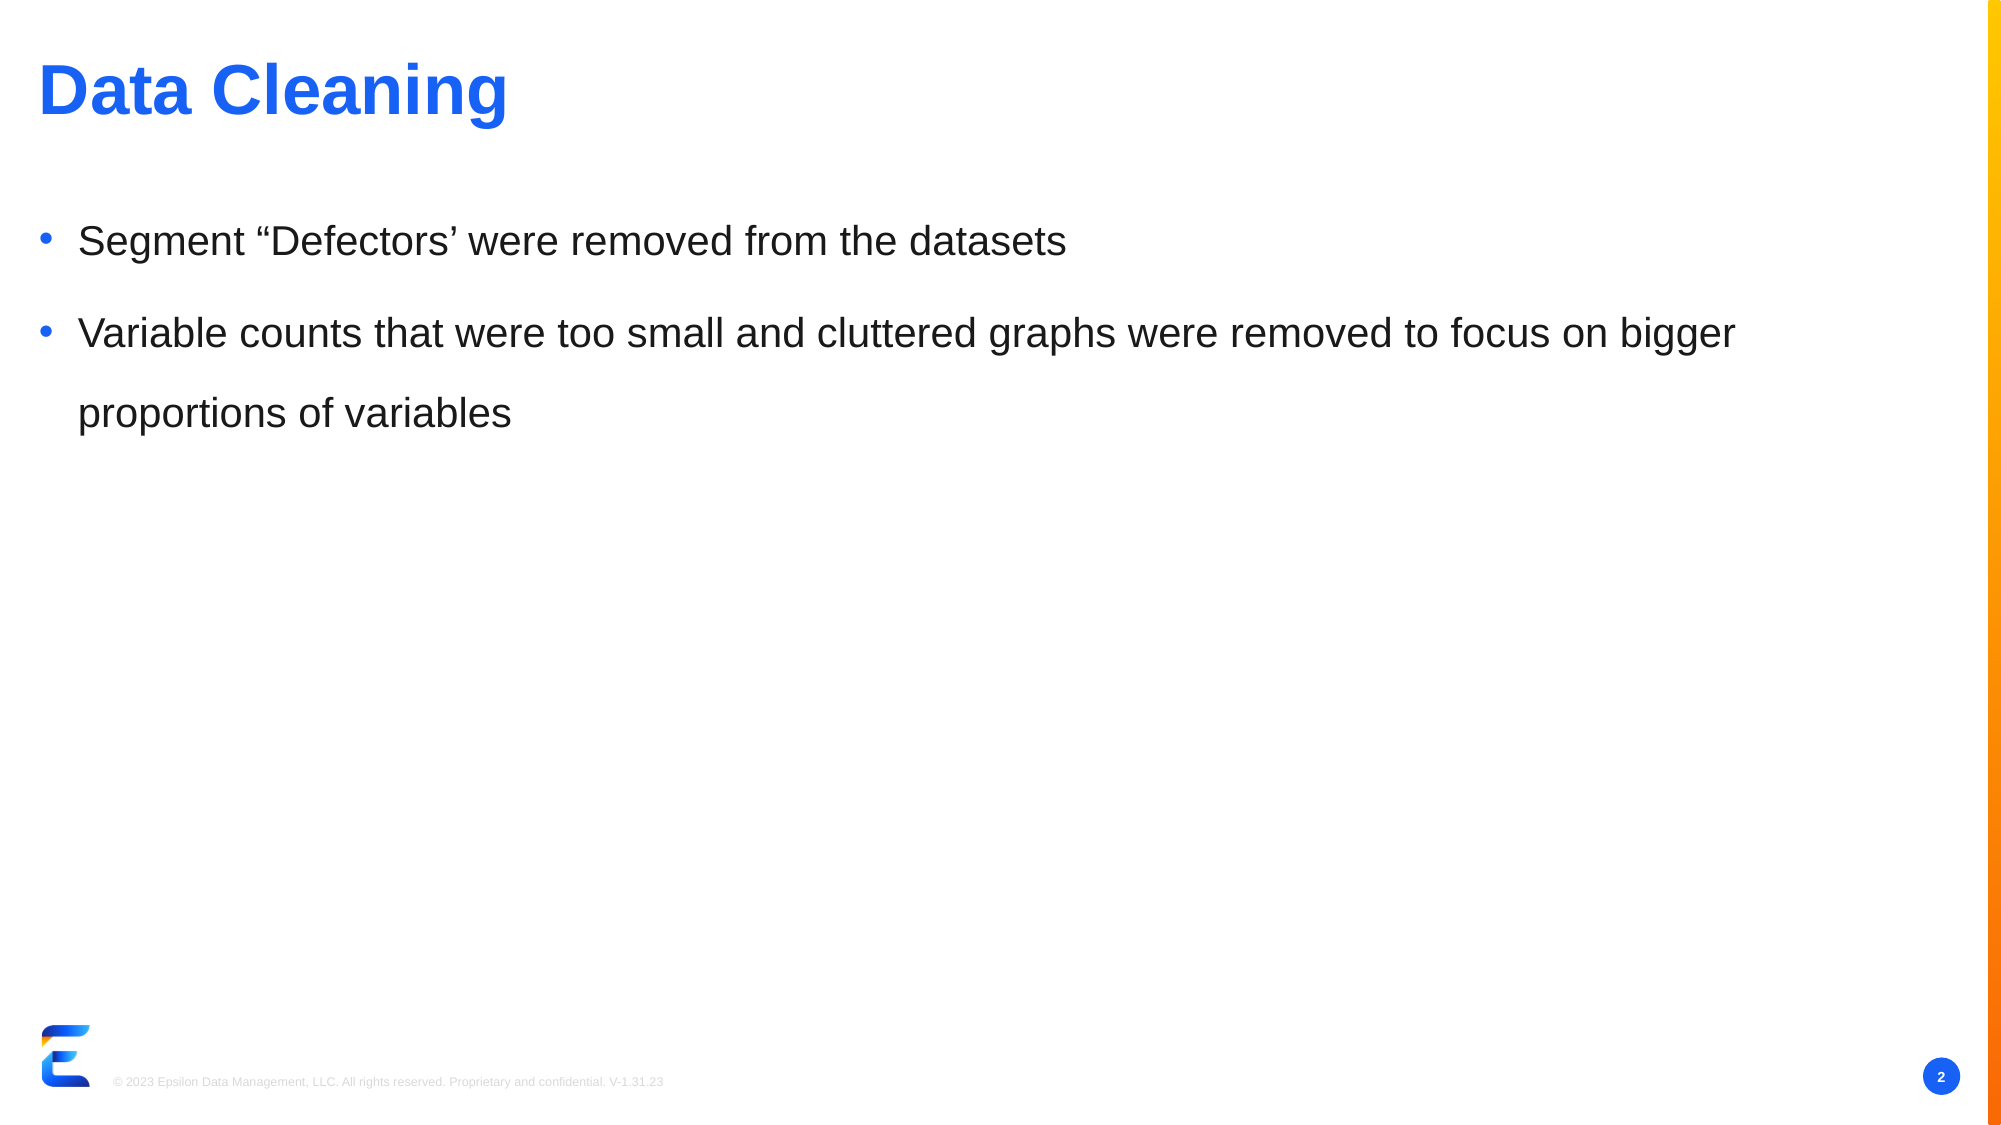

# Data Cleaning
Segment “Defectors’ were removed from the datasets
Variable counts that were too small and cluttered graphs were removed to focus on bigger proportions of variables